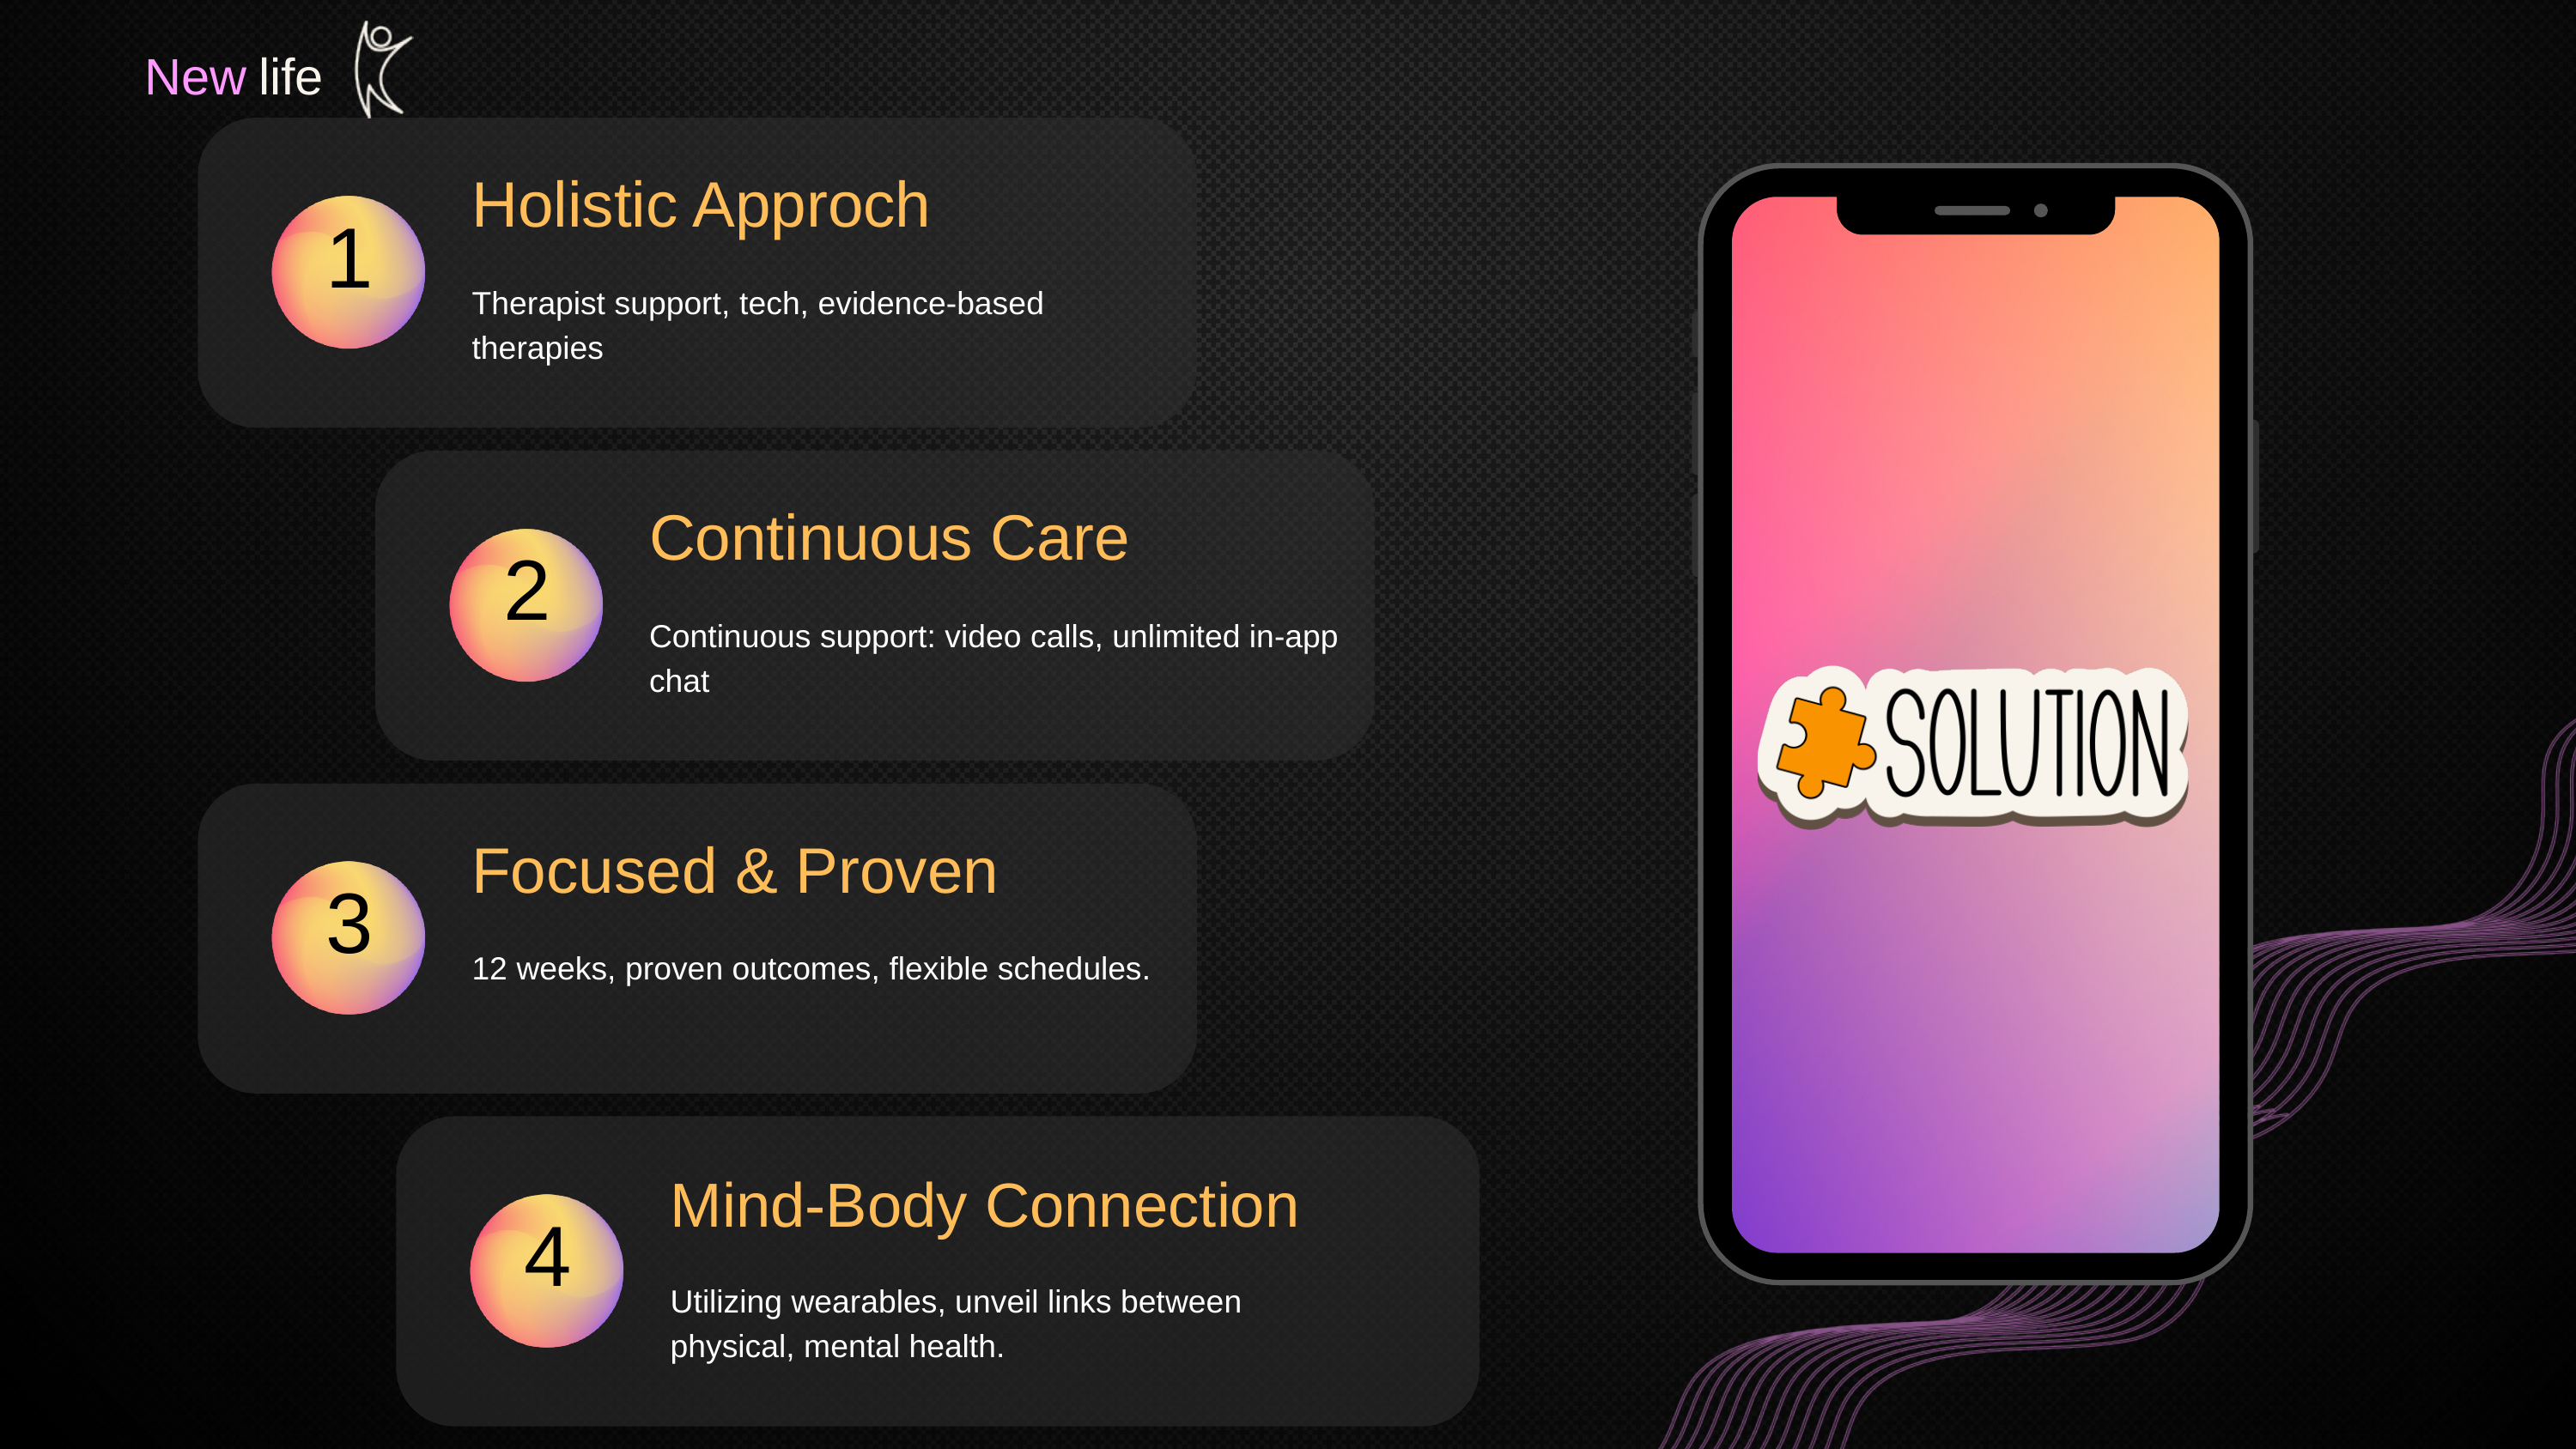

New
life

Holistic Approch

1
Therapist support, tech, evidence-based therapies

Continuous Care

2
Continuous support: video calls, unlimited in-app chat

Focused & Proven

3
12 weeks, proven outcomes, flexible schedules.

Mind-Body Connection

4
Utilizing wearables, unveil links between physical, mental health.